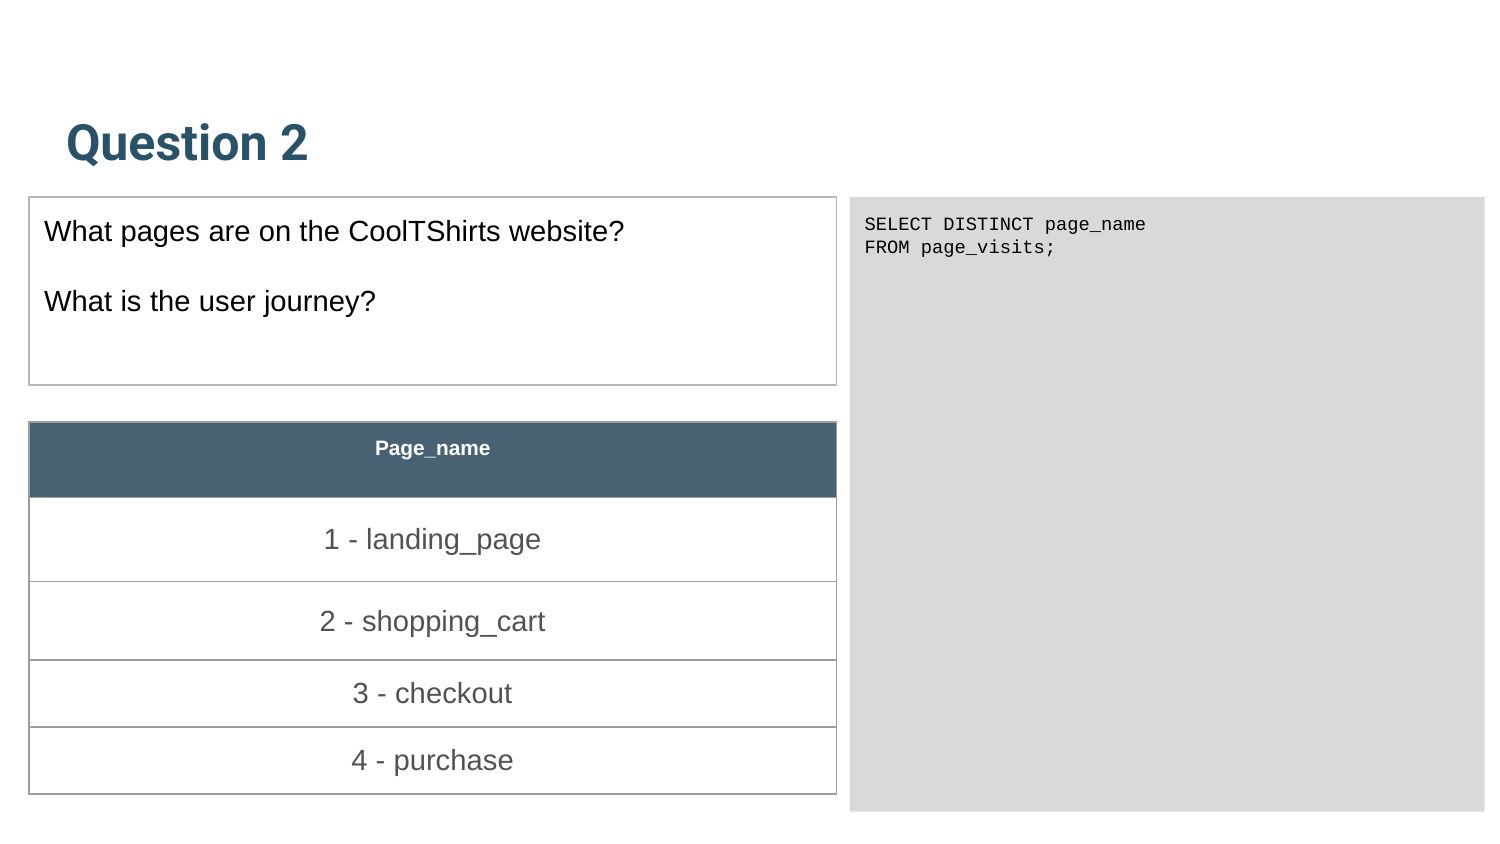

Question 2
What pages are on the CoolTShirts website?

What is the user journey?

SELECT DISTINCT page_name
FROM page_visits;

| Page\_name |
| --- |
| 1 - landing\_page |
| 2 - shopping\_cart |
| 3 - checkout |
| 4 - purchase |